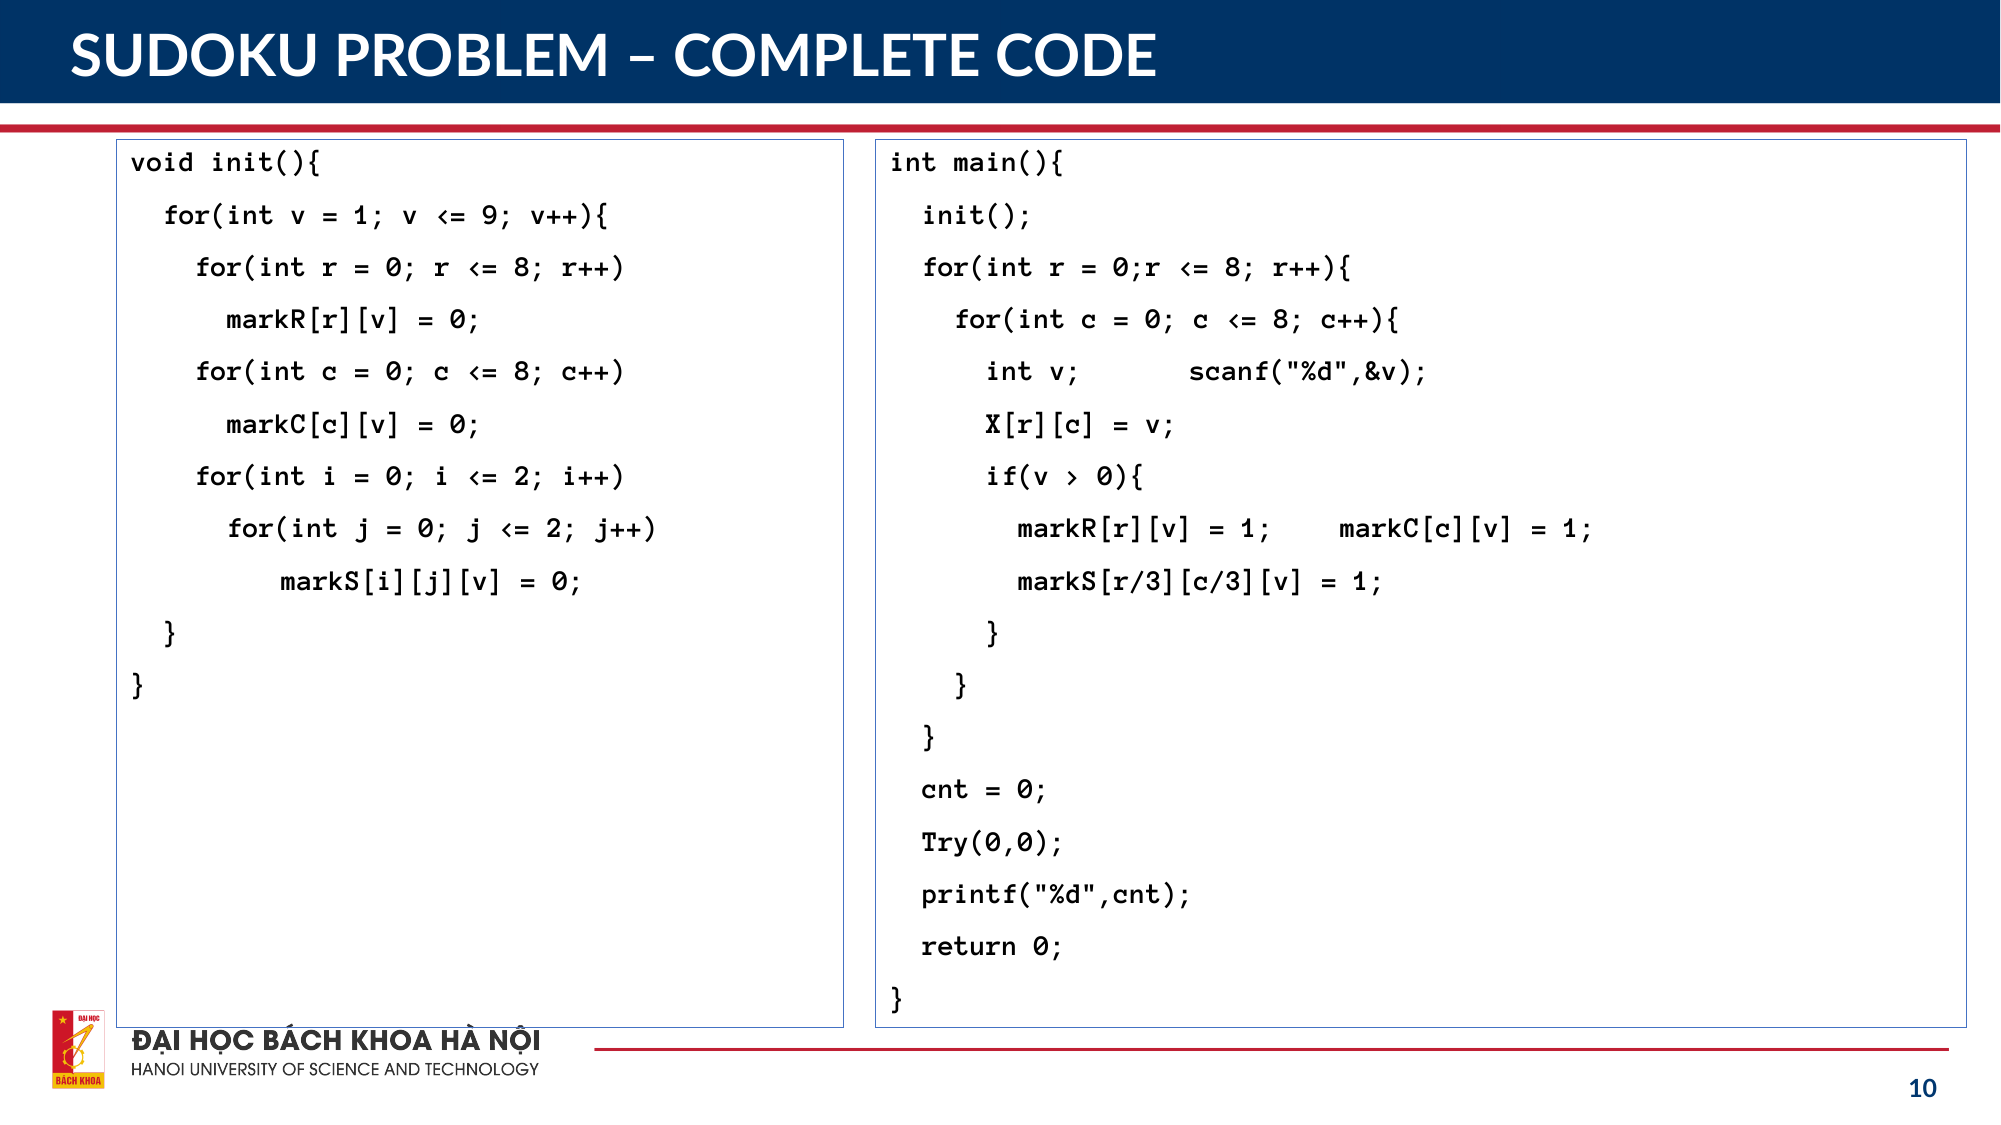

# SUDOKU PROBLEM – COMPLETE CODE
void init(){
  for(int v = 1; v <= 9; v++){
    for(int r = 0; r <= 8; r++)
      markR[r][v] = 0;
    for(int c = 0; c <= 8; c++)
      markC[c][v] = 0;
    for(int i = 0; i <= 2; i++)
      for(int j = 0; j <= 2; j++)
	markS[i][j][v] = 0;
  }
}
int main(){
  init();
  for(int r = 0;r <= 8; r++){
    for(int c = 0; c <= 8; c++){
      int v;	scanf("%d",&v);
      X[r][c] = v;
      if(v > 0){
        markR[r][v] = 1;	markC[c][v] = 1;
        markS[r/3][c/3][v] = 1;
      }
    }
  }
  cnt = 0;
  Try(0,0);
  printf("%d",cnt);
  return 0;
}
10